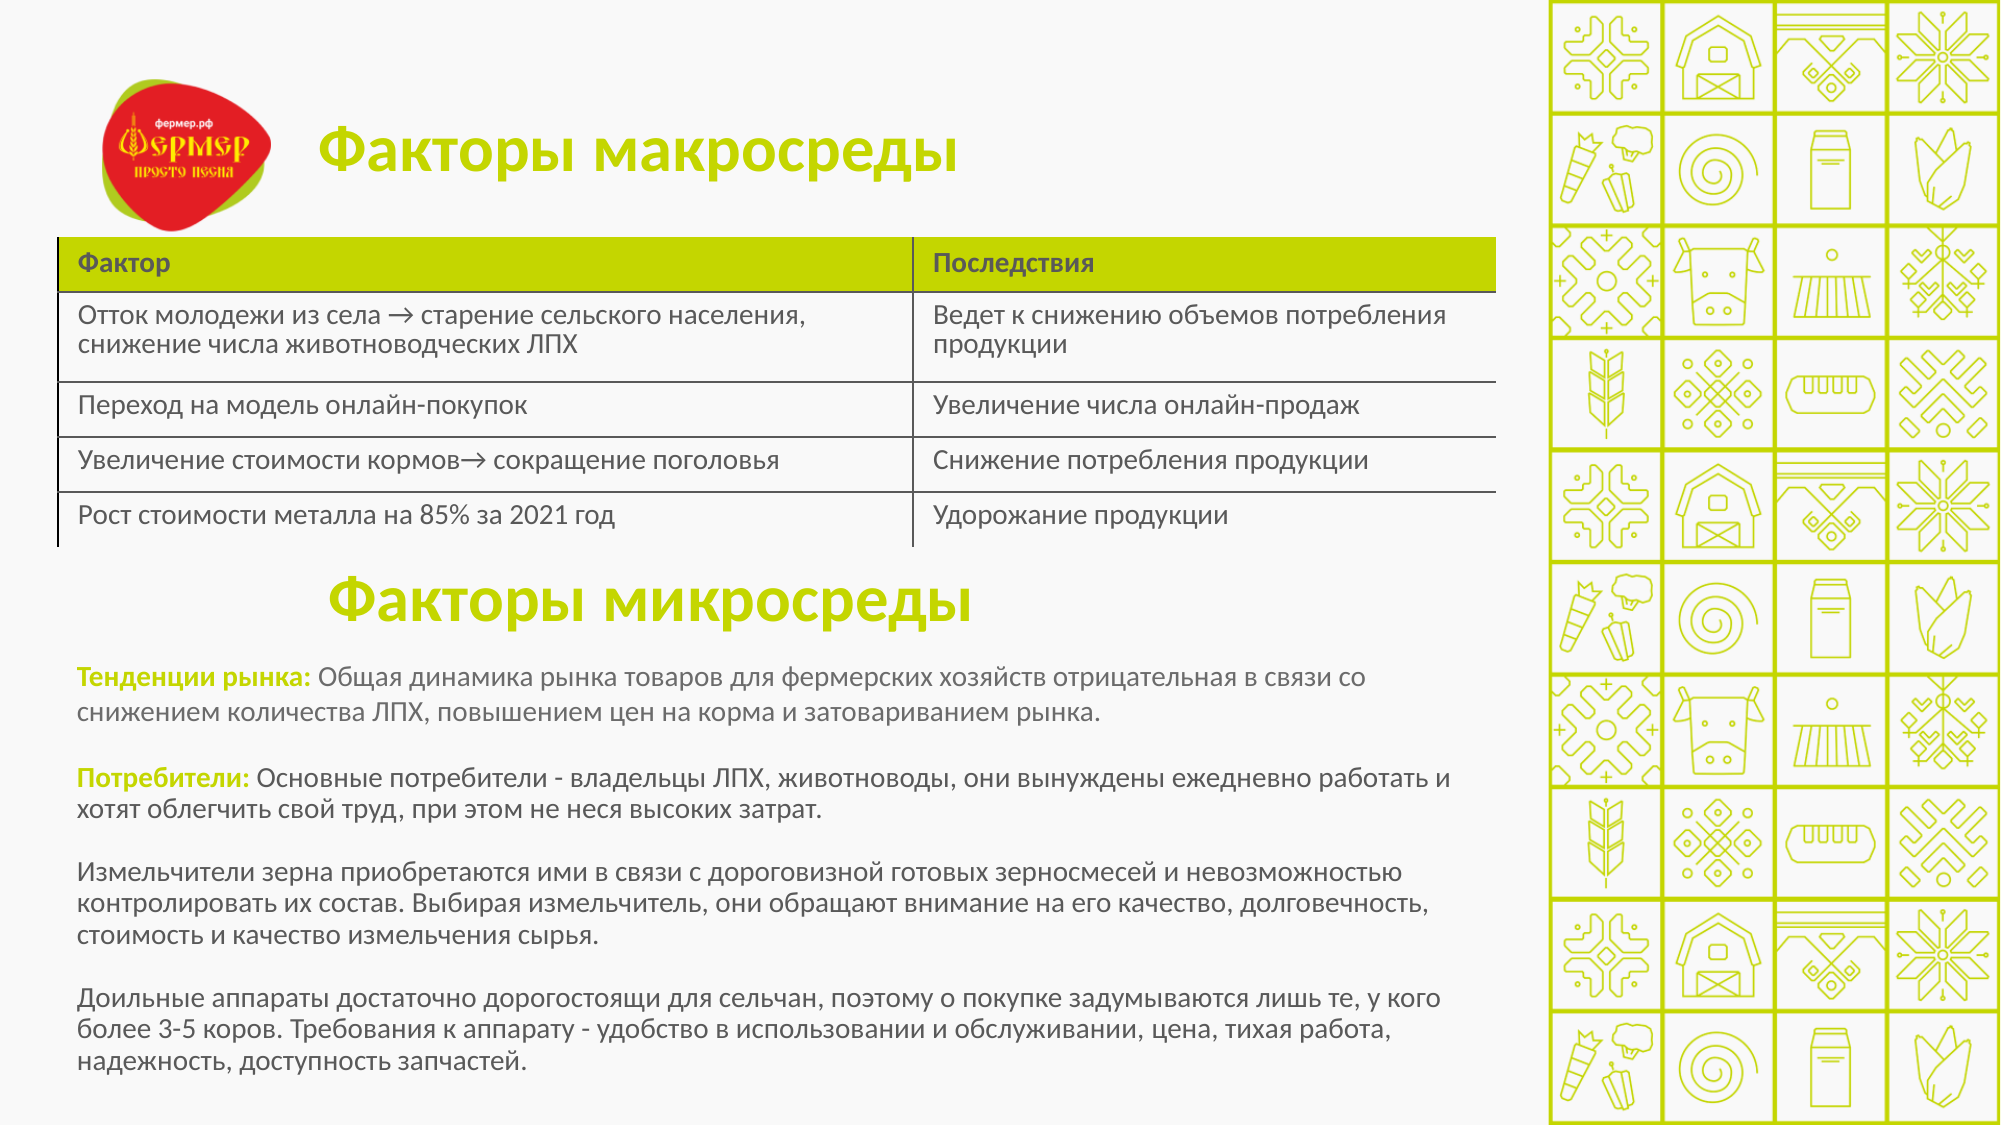

# Факторы макросреды
| Фактор | Последствия |
| --- | --- |
| Отток молодежи из села → старение сельского населения, снижение числа животноводческих ЛПХ | Ведет к снижению объемов потребления продукции |
| Переход на модель онлайн-покупок | Увеличение числа онлайн-продаж |
| Увеличение стоимости кормов→ сокращение поголовья | Снижение потребления продукции |
| Рост стоимости металла на 85% за 2021 год | Удорожание продукции |
Факторы микросреды
Тенденции рынка: Общая динамика рынка товаров для фермерских хозяйств отрицательная в связи со снижением количества ЛПХ, повышением цен на корма и затовариванием рынка.

Потребители: Основные потребители - владельцы ЛПХ, животноводы, они вынуждены ежедневно работать и хотят облегчить свой труд, при этом не неся высоких затрат.

Измельчители зерна приобретаются ими в связи с дороговизной готовых зерносмесей и невозможностью контролировать их состав. Выбирая измельчитель, они обращают внимание на его качество, долговечность, стоимость и качество измельчения сырья.

Доильные аппараты достаточно дорогостоящи для сельчан, поэтому о покупке задумываются лишь те, у кого более 3-5 коров. Требования к аппарату - удобство в использовании и обслуживании, цена, тихая работа, надежность, доступность запчастей.